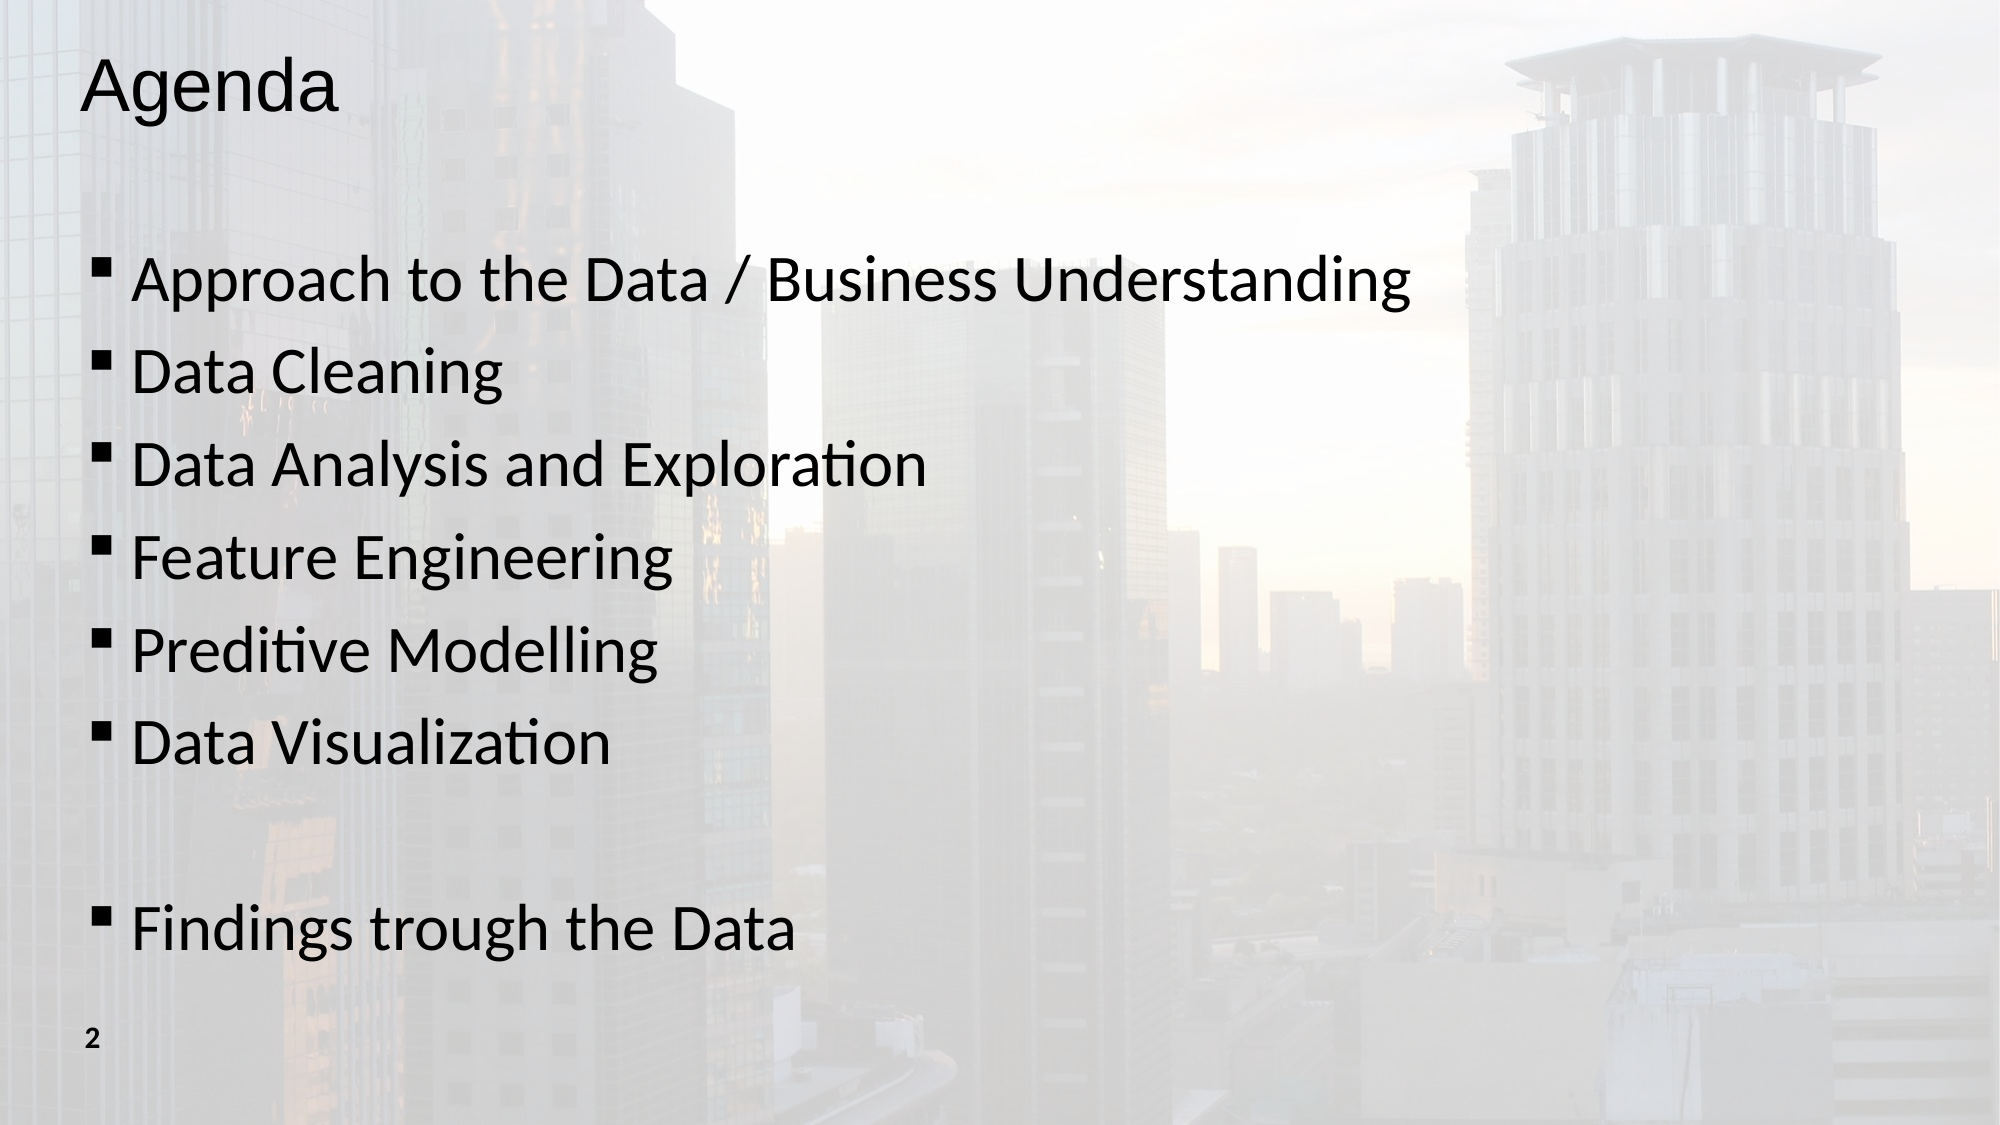

# Agenda
Approach to the Data / Business Understanding
Data Cleaning
Data Analysis and Exploration
Feature Engineering
Preditive Modelling
Data Visualization

Findings trough the Data

2